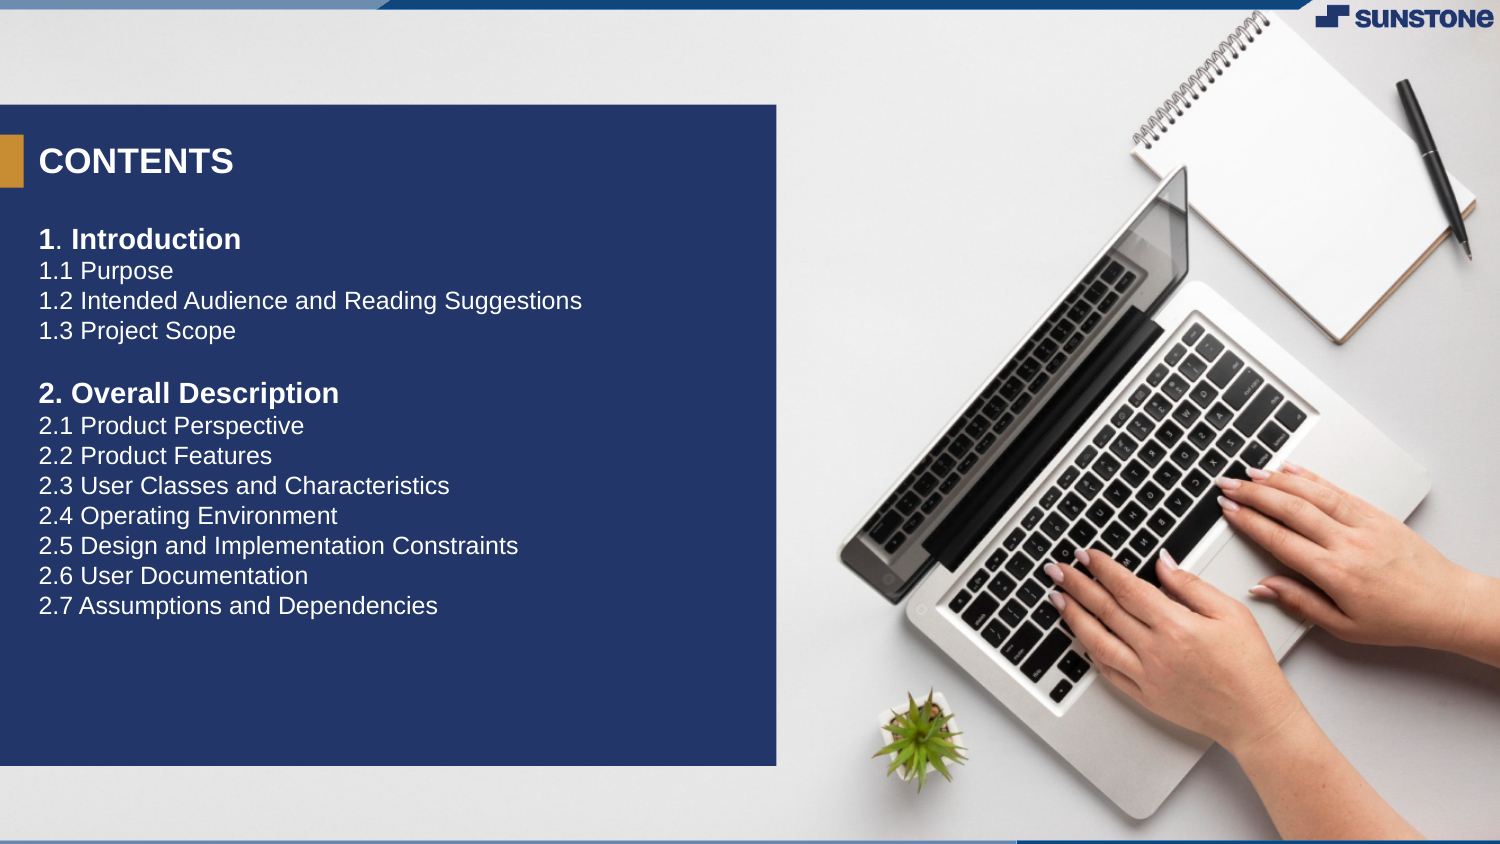

# CONTENTS
1. Introduction
1.1 Purpose
1.2 Intended Audience and Reading Suggestions
1.3 Project Scope

2. Overall Description
2.1 Product Perspective
2.2 Product Features
2.3 User Classes and Characteristics
2.4 Operating Environment
2.5 Design and Implementation Constraints
2.6 User Documentation
2.7 Assumptions and Dependencies